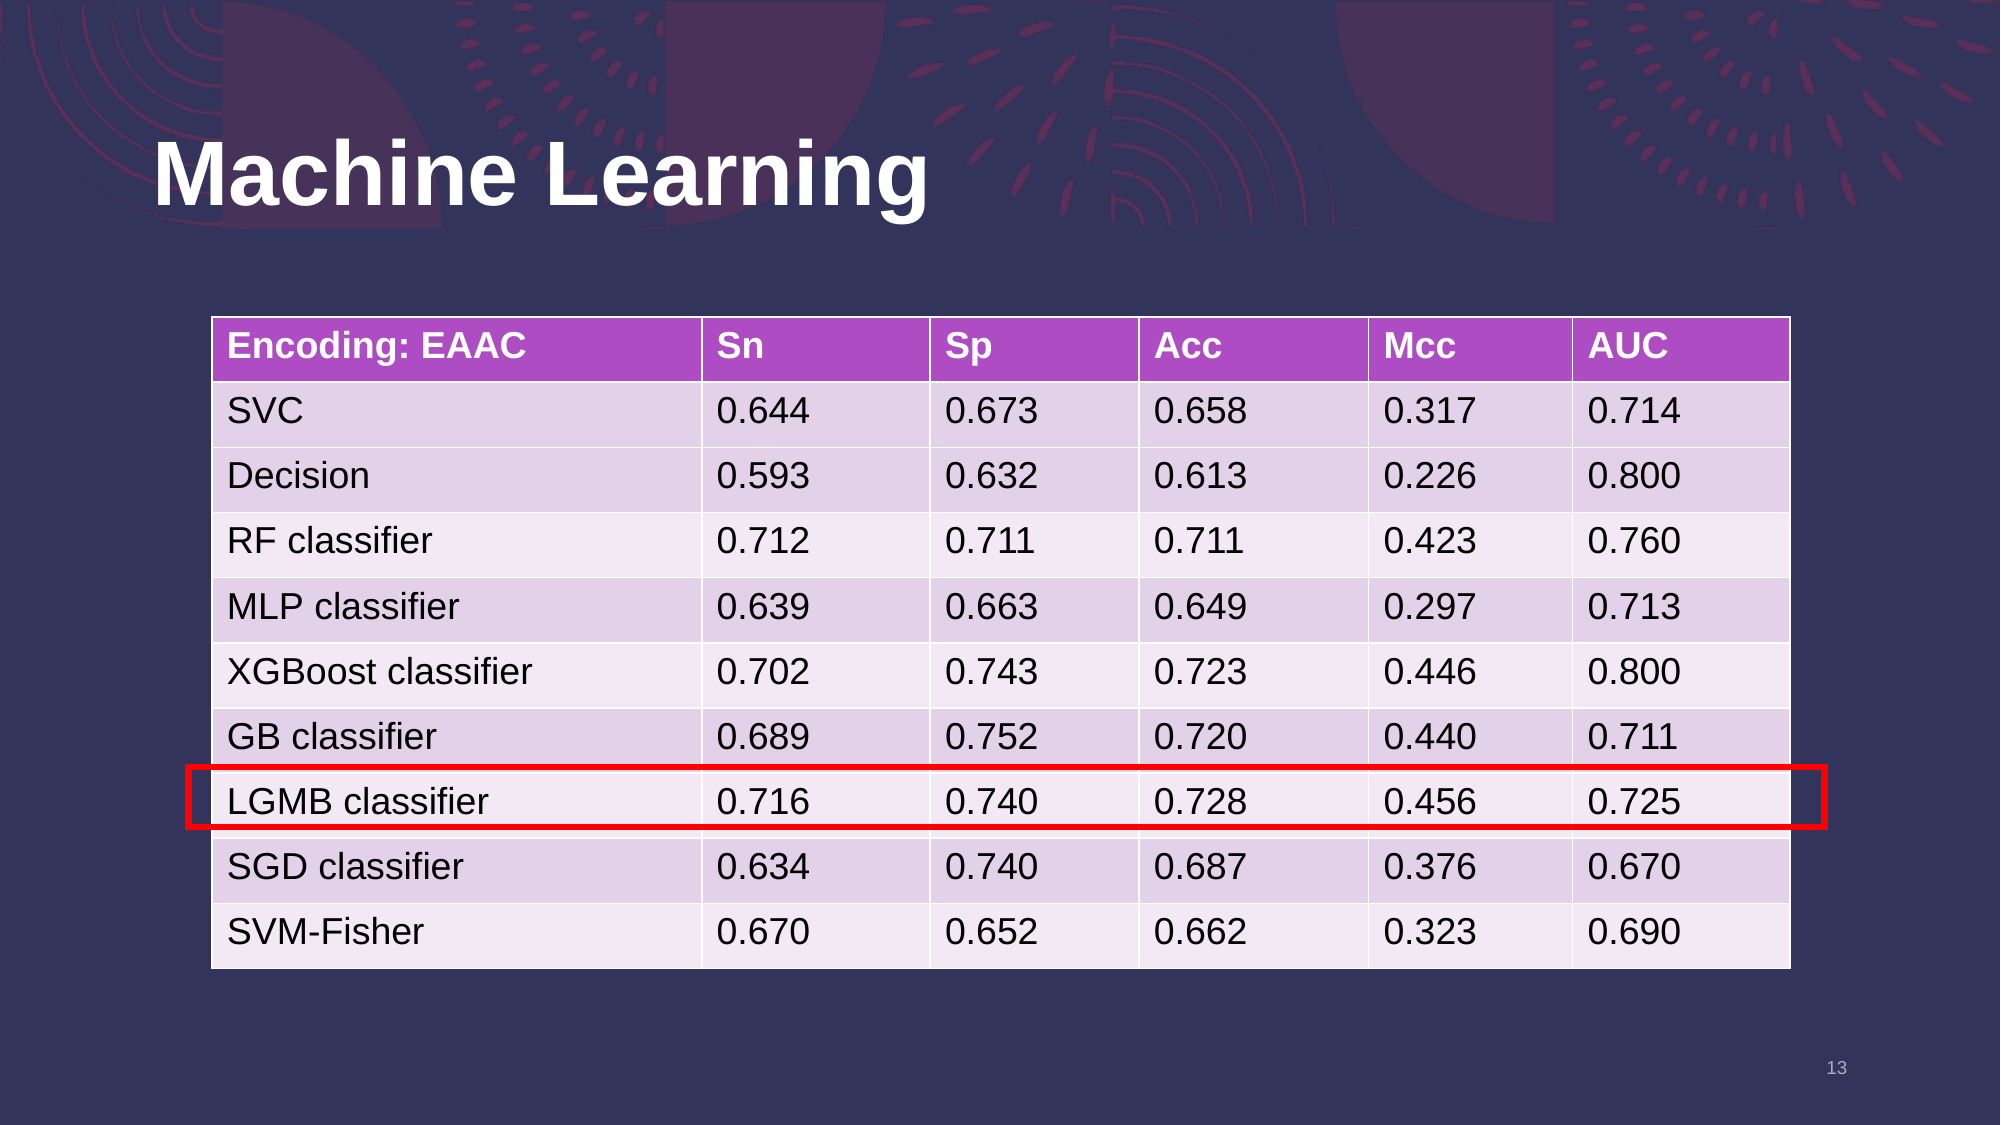

# Machine Learning
| Encoding: EAAC | Sn | Sp | Acc | Mcc | AUC |
| --- | --- | --- | --- | --- | --- |
| SVC | 0.644 | 0.673 | 0.658 | 0.317 | 0.714 |
| Decision | 0.593 | 0.632 | 0.613 | 0.226 | 0.800 |
| RF classifier | 0.712 | 0.711 | 0.711 | 0.423 | 0.760 |
| MLP classifier | 0.639 | 0.663 | 0.649 | 0.297 | 0.713 |
| XGBoost classifier | 0.702 | 0.743 | 0.723 | 0.446 | 0.800 |
| GB classifier | 0.689 | 0.752 | 0.720 | 0.440 | 0.711 |
| LGMB classifier | 0.716 | 0.740 | 0.728 | 0.456 | 0.725 |
| SGD classifier | 0.634 | 0.740 | 0.687 | 0.376 | 0.670 |
| SVM-Fisher | 0.670 | 0.652 | 0.662 | 0.323 | 0.690 |

13